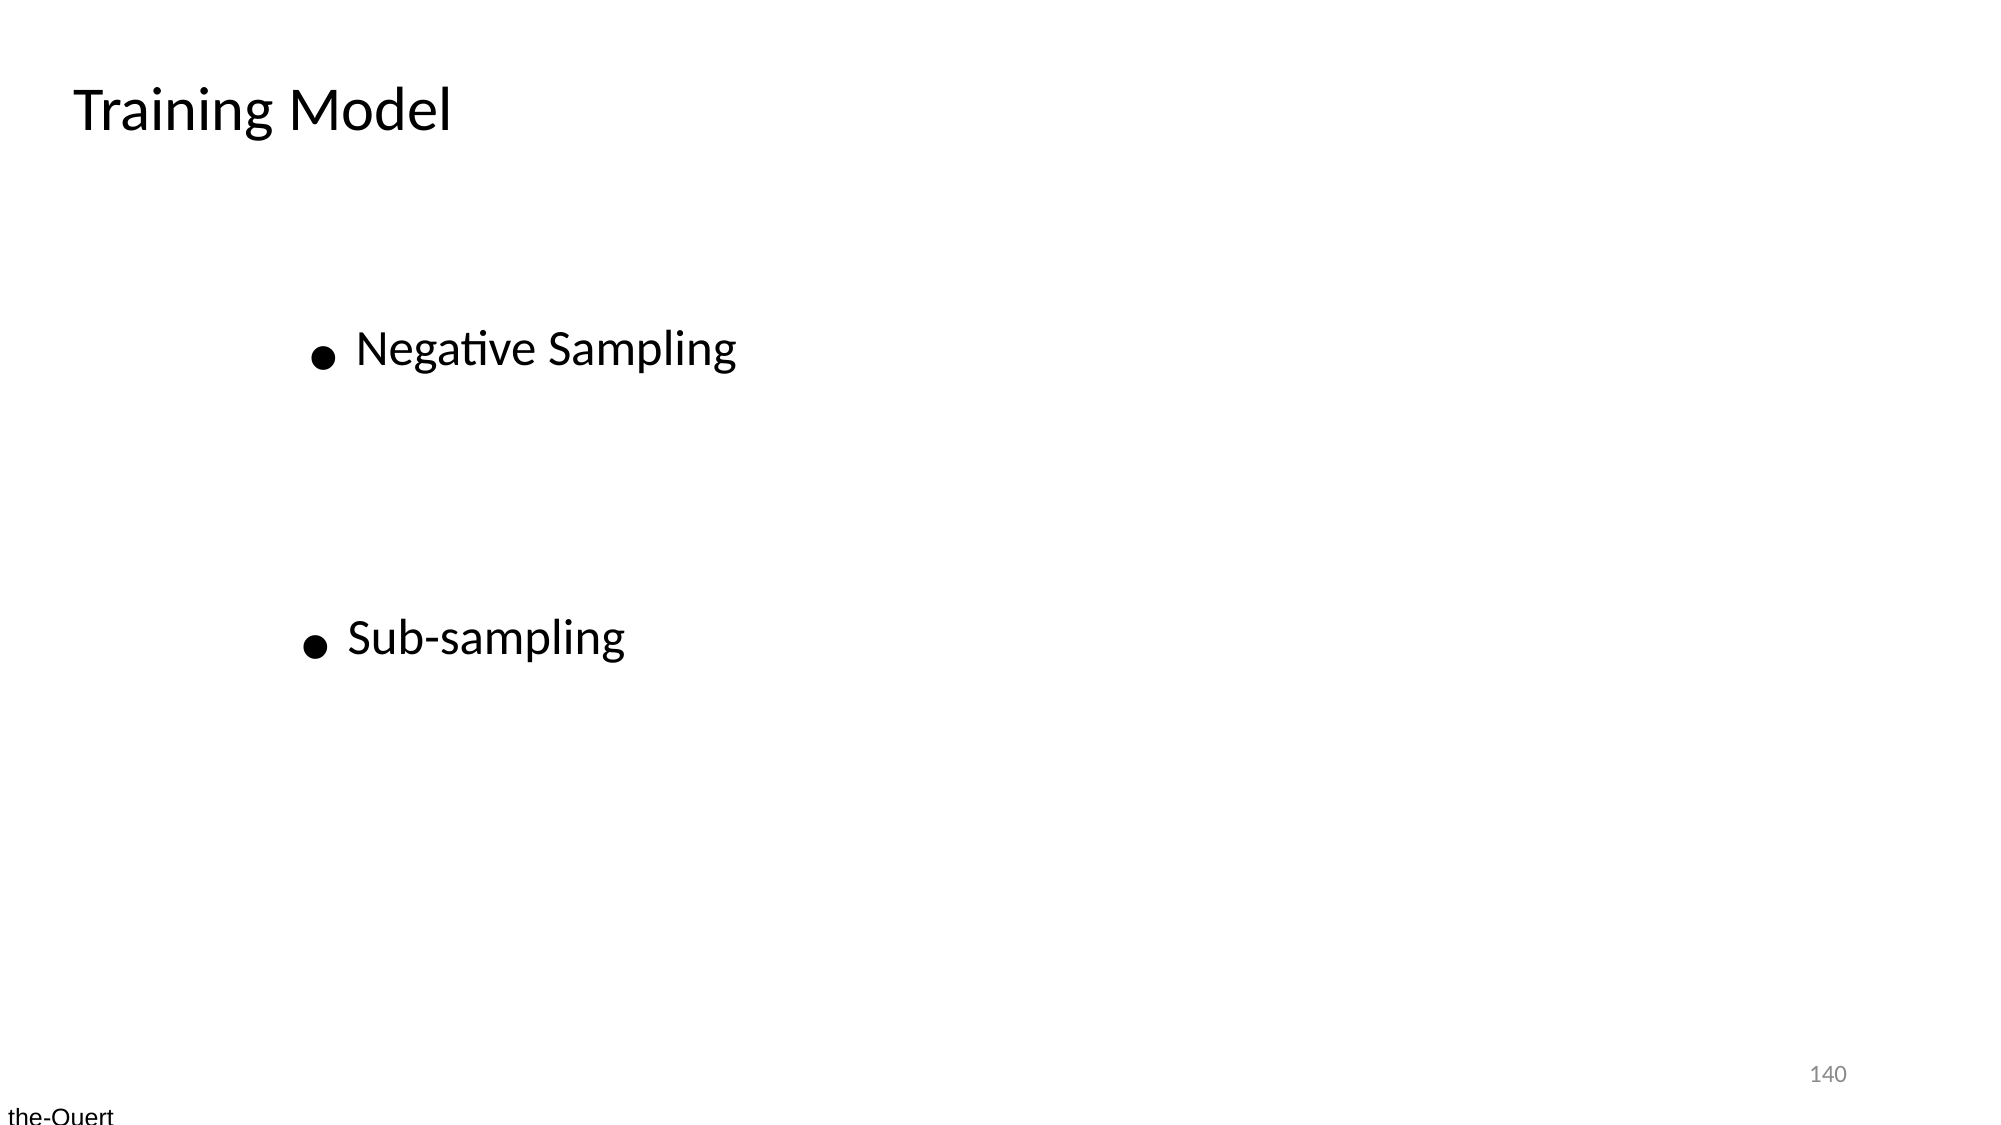

Training Model
Negative Sampling
Sub-sampling
140
the-Quert